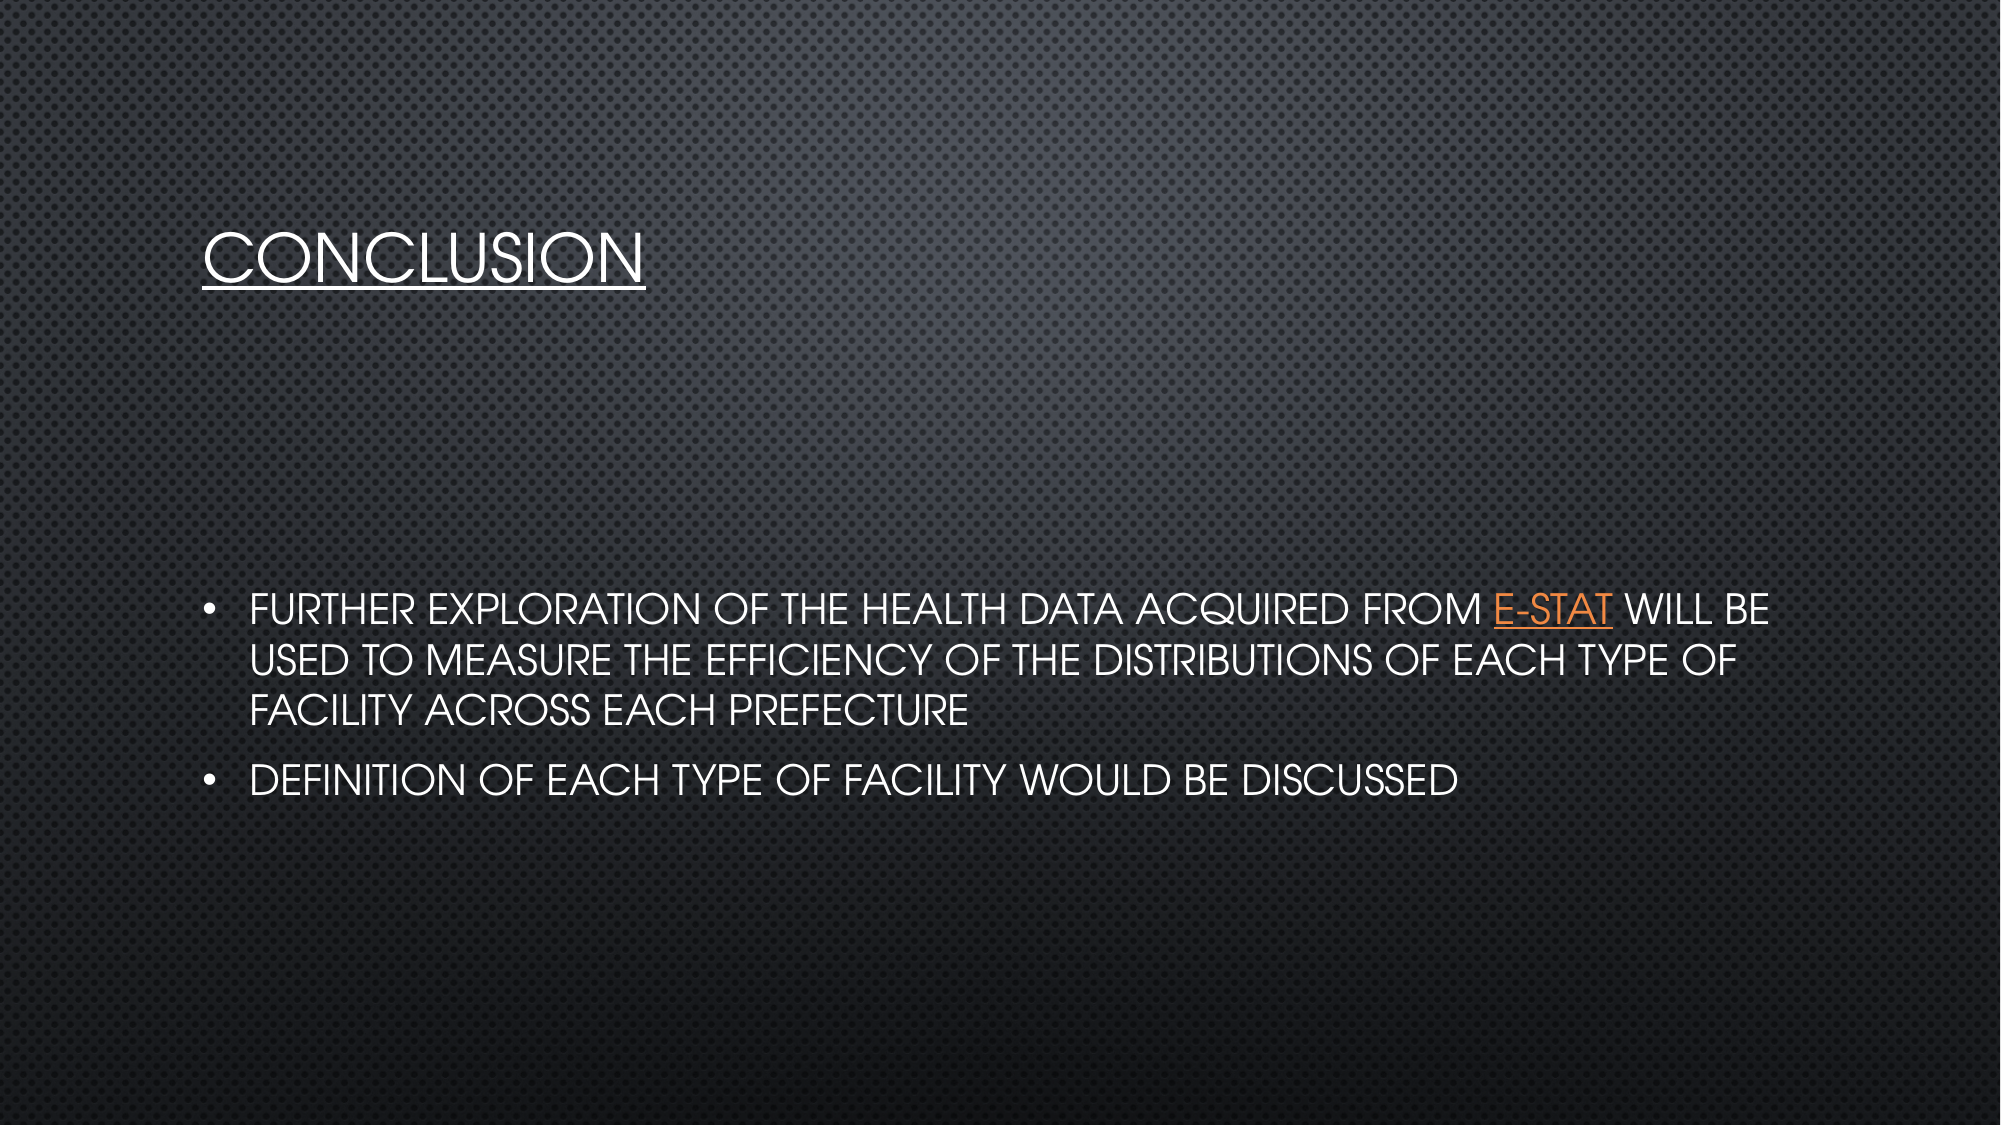

# CONCLUSION
FURTHER EXPLORATION OF THE HEALTH DATA ACQUIRED FROM E-STAT WILL BE USED TO MEASURE THE EFFICIENCY OF THE DISTRIBUTIONS OF EACH TYPE OF FACILITY ACROSS EACH PREFECTURE
DEFINITION OF EACH TYPE OF FACILITY WOULD BE DISCUSSED